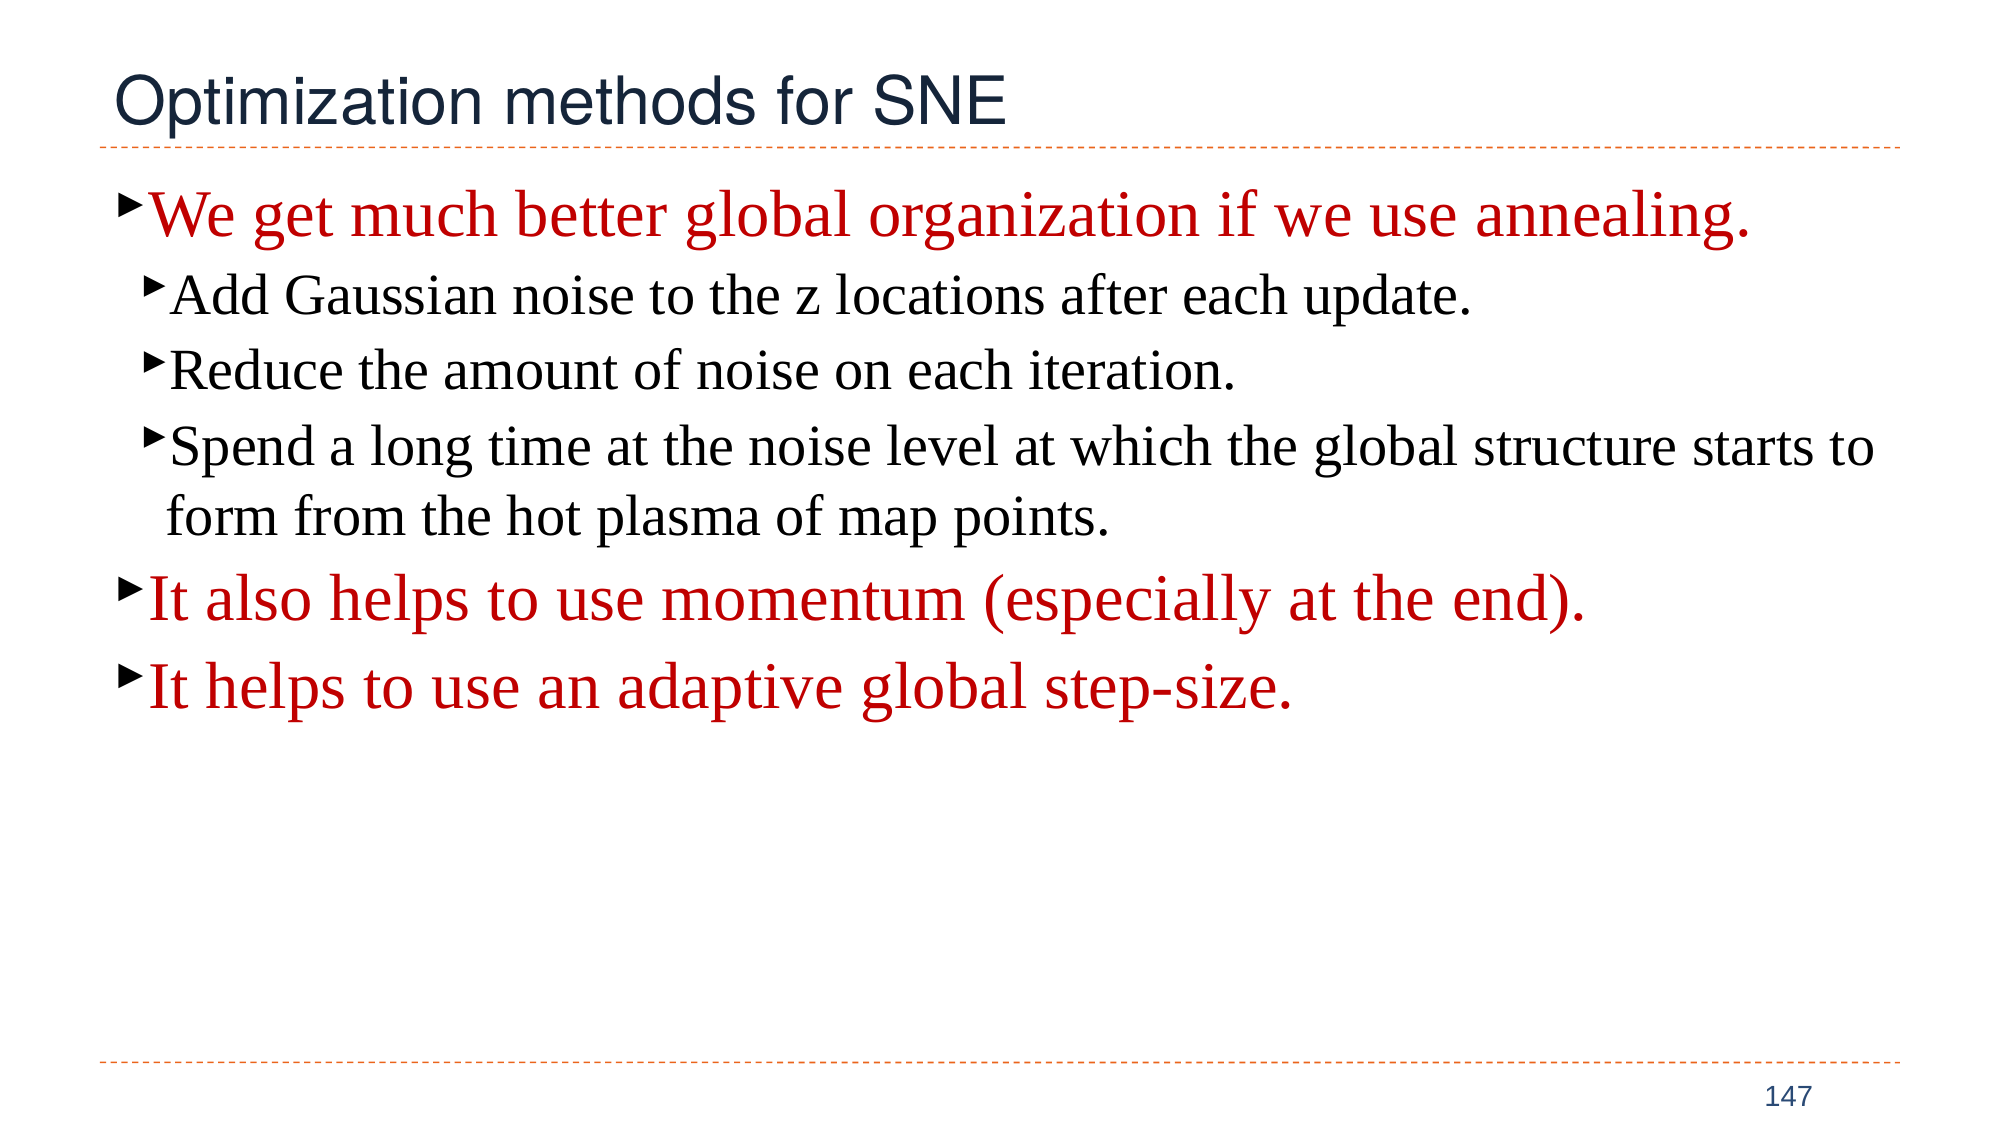

# Optimization methods for SNE
We get much better global organization if we use annealing.
Add Gaussian noise to the z locations after each update.
Reduce the amount of noise on each iteration.
Spend a long time at the noise level at which the global structure starts to form from the hot plasma of map points.
It also helps to use momentum (especially at the end).
It helps to use an adaptive global step-size.